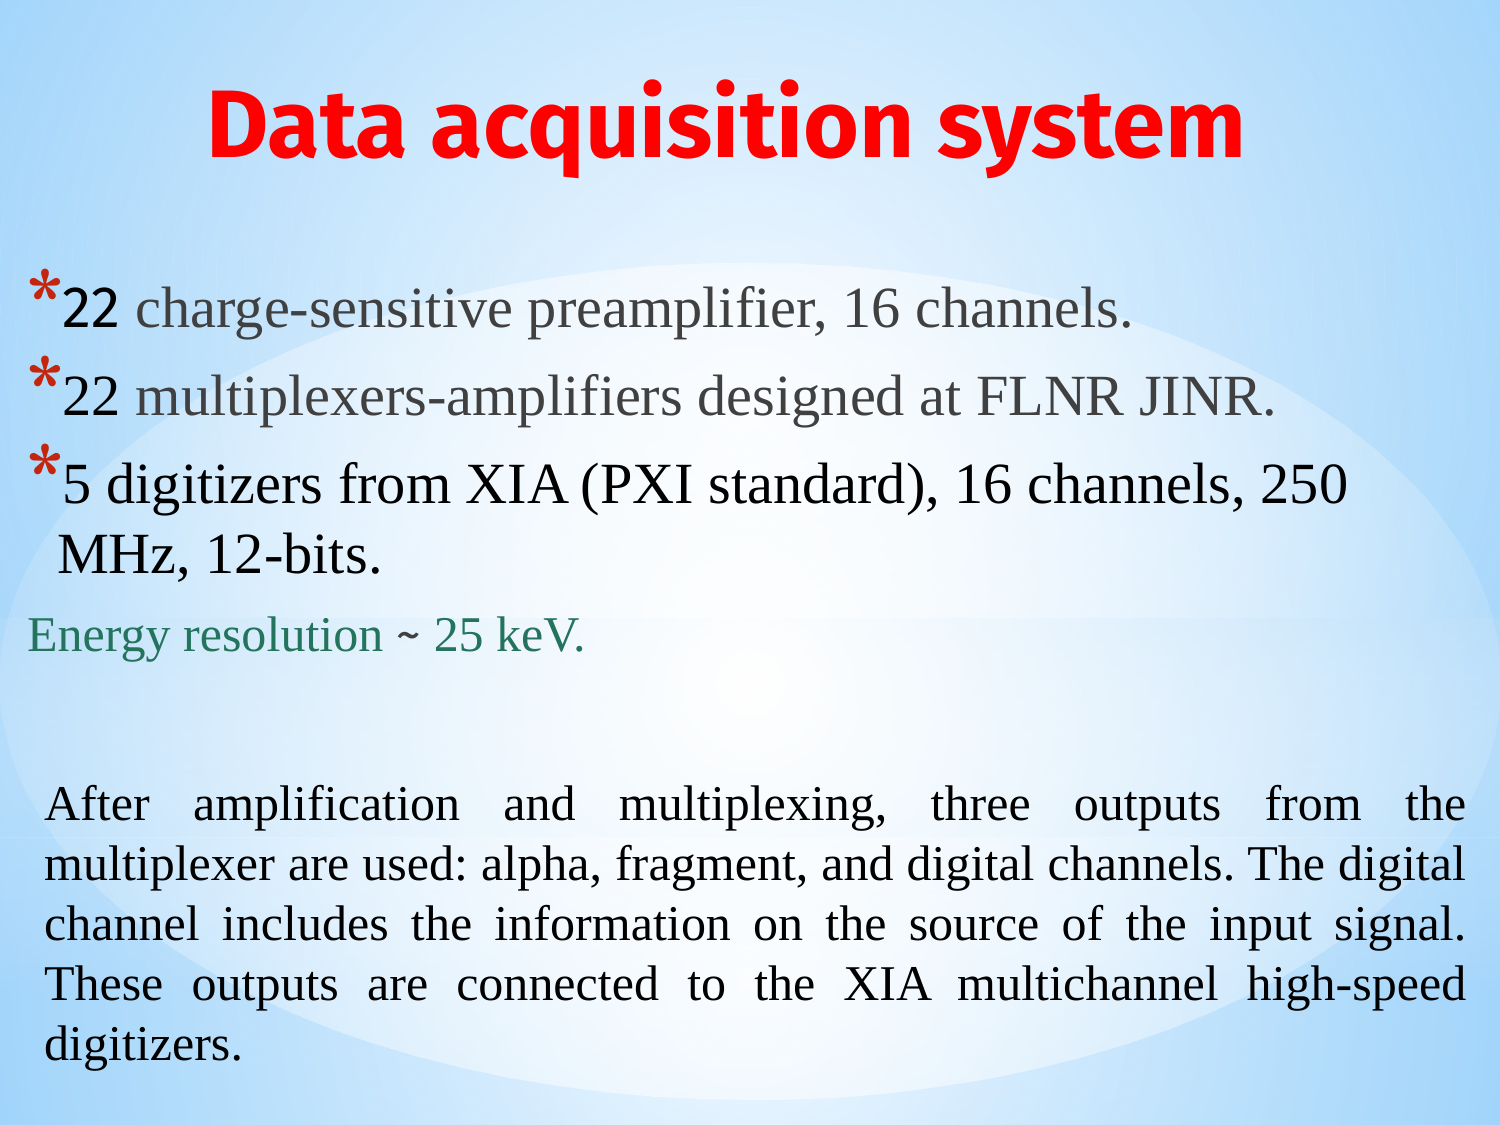

# Data acquisition system
22 charge-sensitive preamplifier, 16 channels.
22 multiplexers-amplifiers designed at FLNR JINR.
5 digitizers from XIA (PXI standard), 16 channels, 250 MHz, 12-bits.
Energy resolution ~ 25 keV.
After amplification and multiplexing, three outputs from the multiplexer are used: alpha, fragment, and digital channels. The digital channel includes the information on the source of the input signal. These outputs are connected to the XIA multichannel high-speed digitizers.